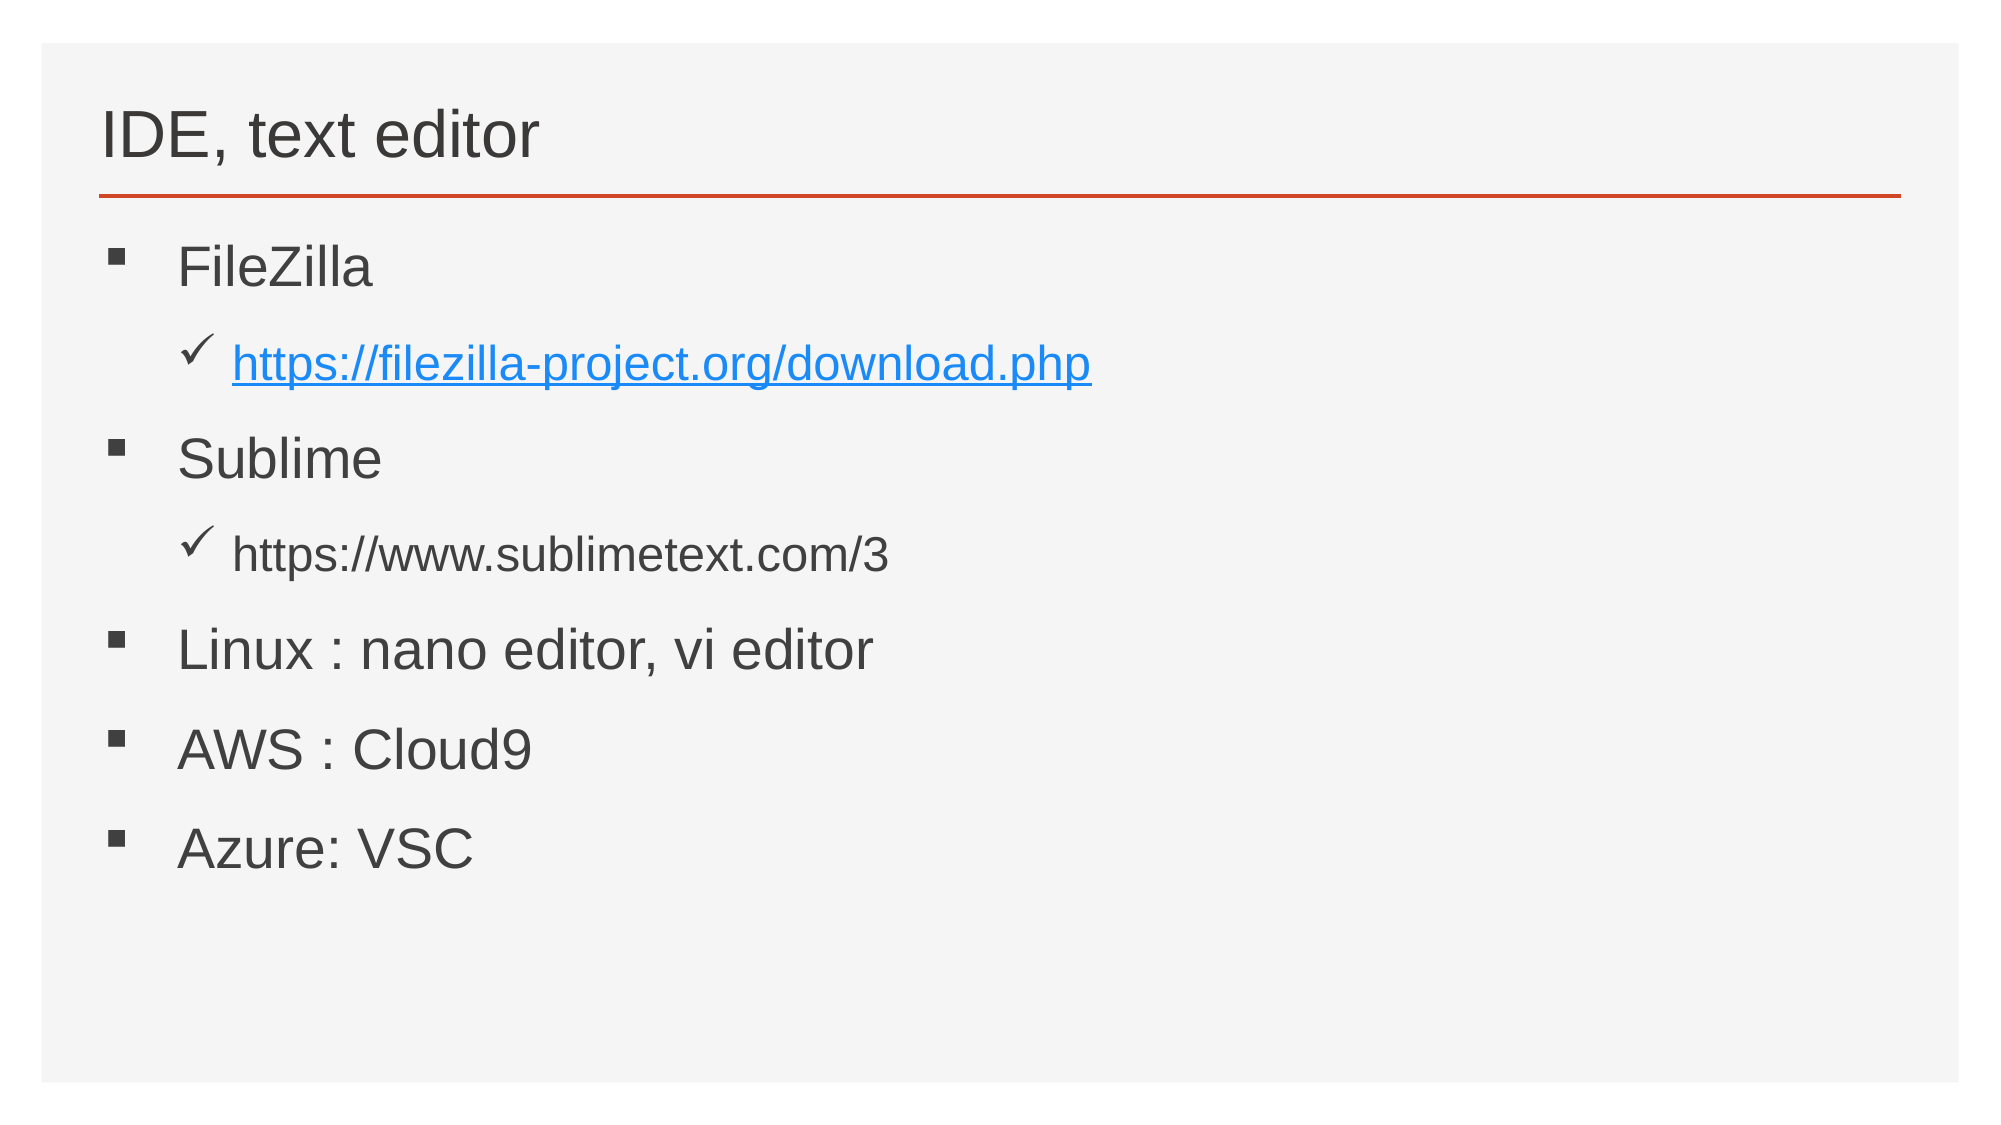

# IDE, text editor
FileZilla
https://filezilla-project.org/download.php
Sublime
https://www.sublimetext.com/3
Linux : nano editor, vi editor
AWS : Cloud9
Azure: VSC